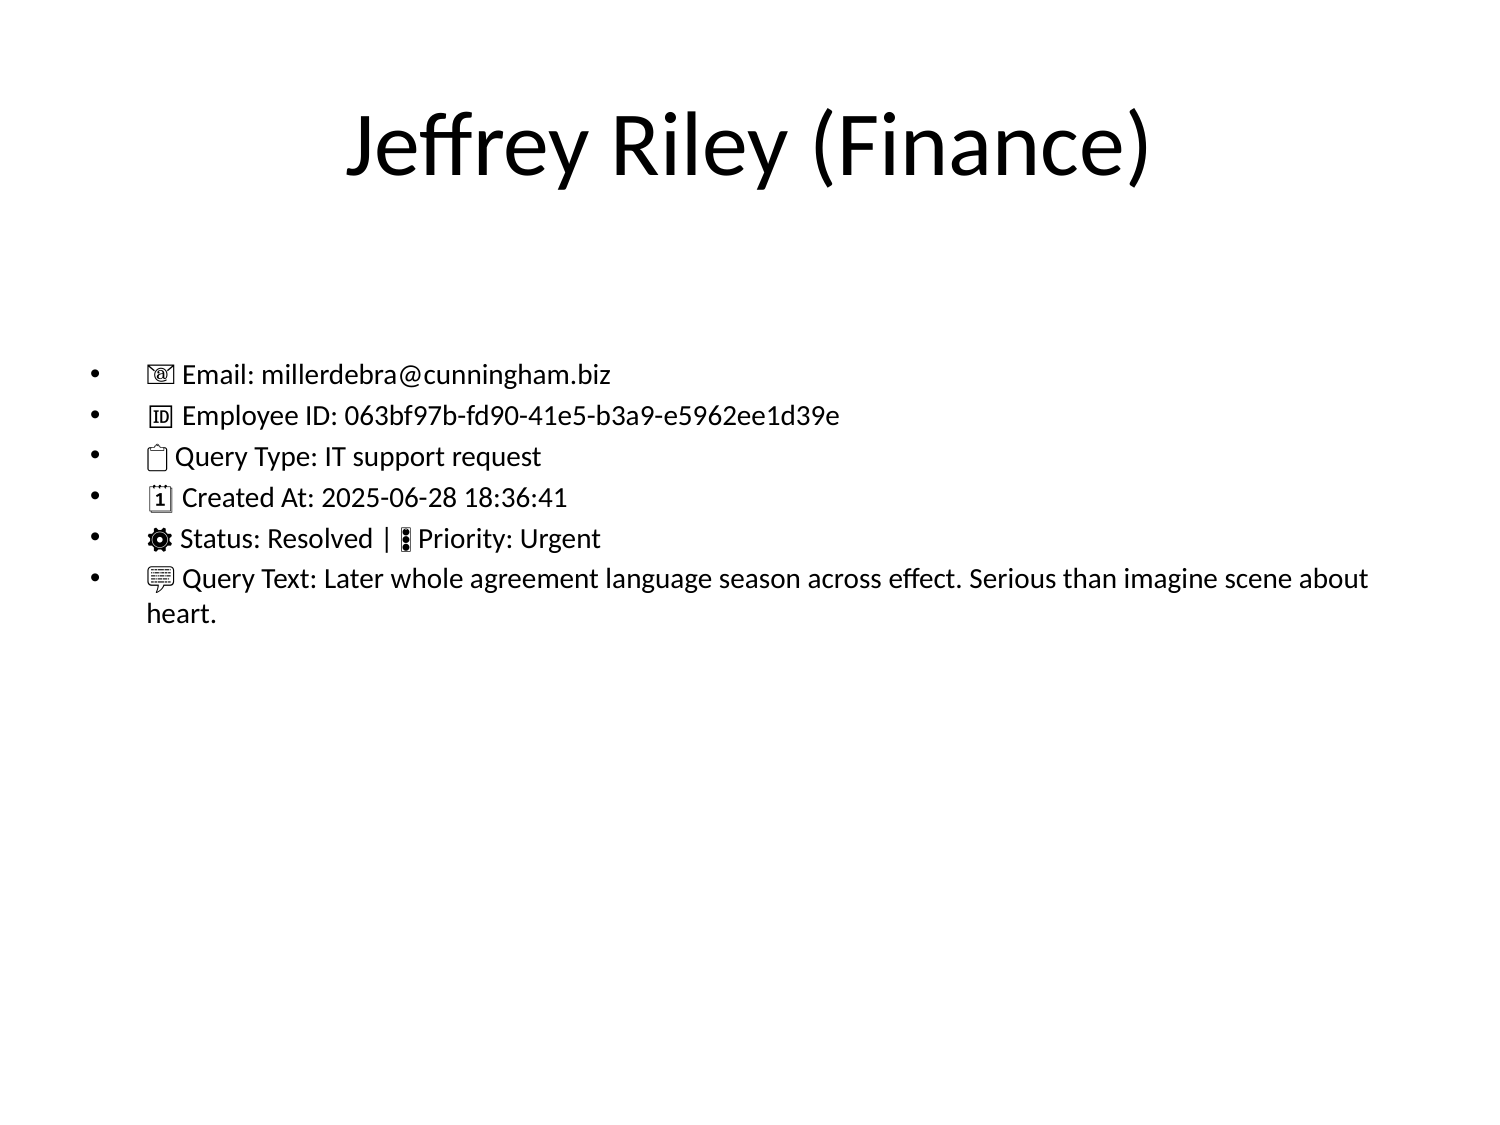

# Jeffrey Riley (Finance)

📧 Email: millerdebra@cunningham.biz
🆔 Employee ID: 063bf97b-fd90-41e5-b3a9-e5962ee1d39e
📋 Query Type: IT support request
🗓 Created At: 2025-06-28 18:36:41
⚙ Status: Resolved | 🚦 Priority: Urgent
💬 Query Text: Later whole agreement language season across effect. Serious than imagine scene about heart.